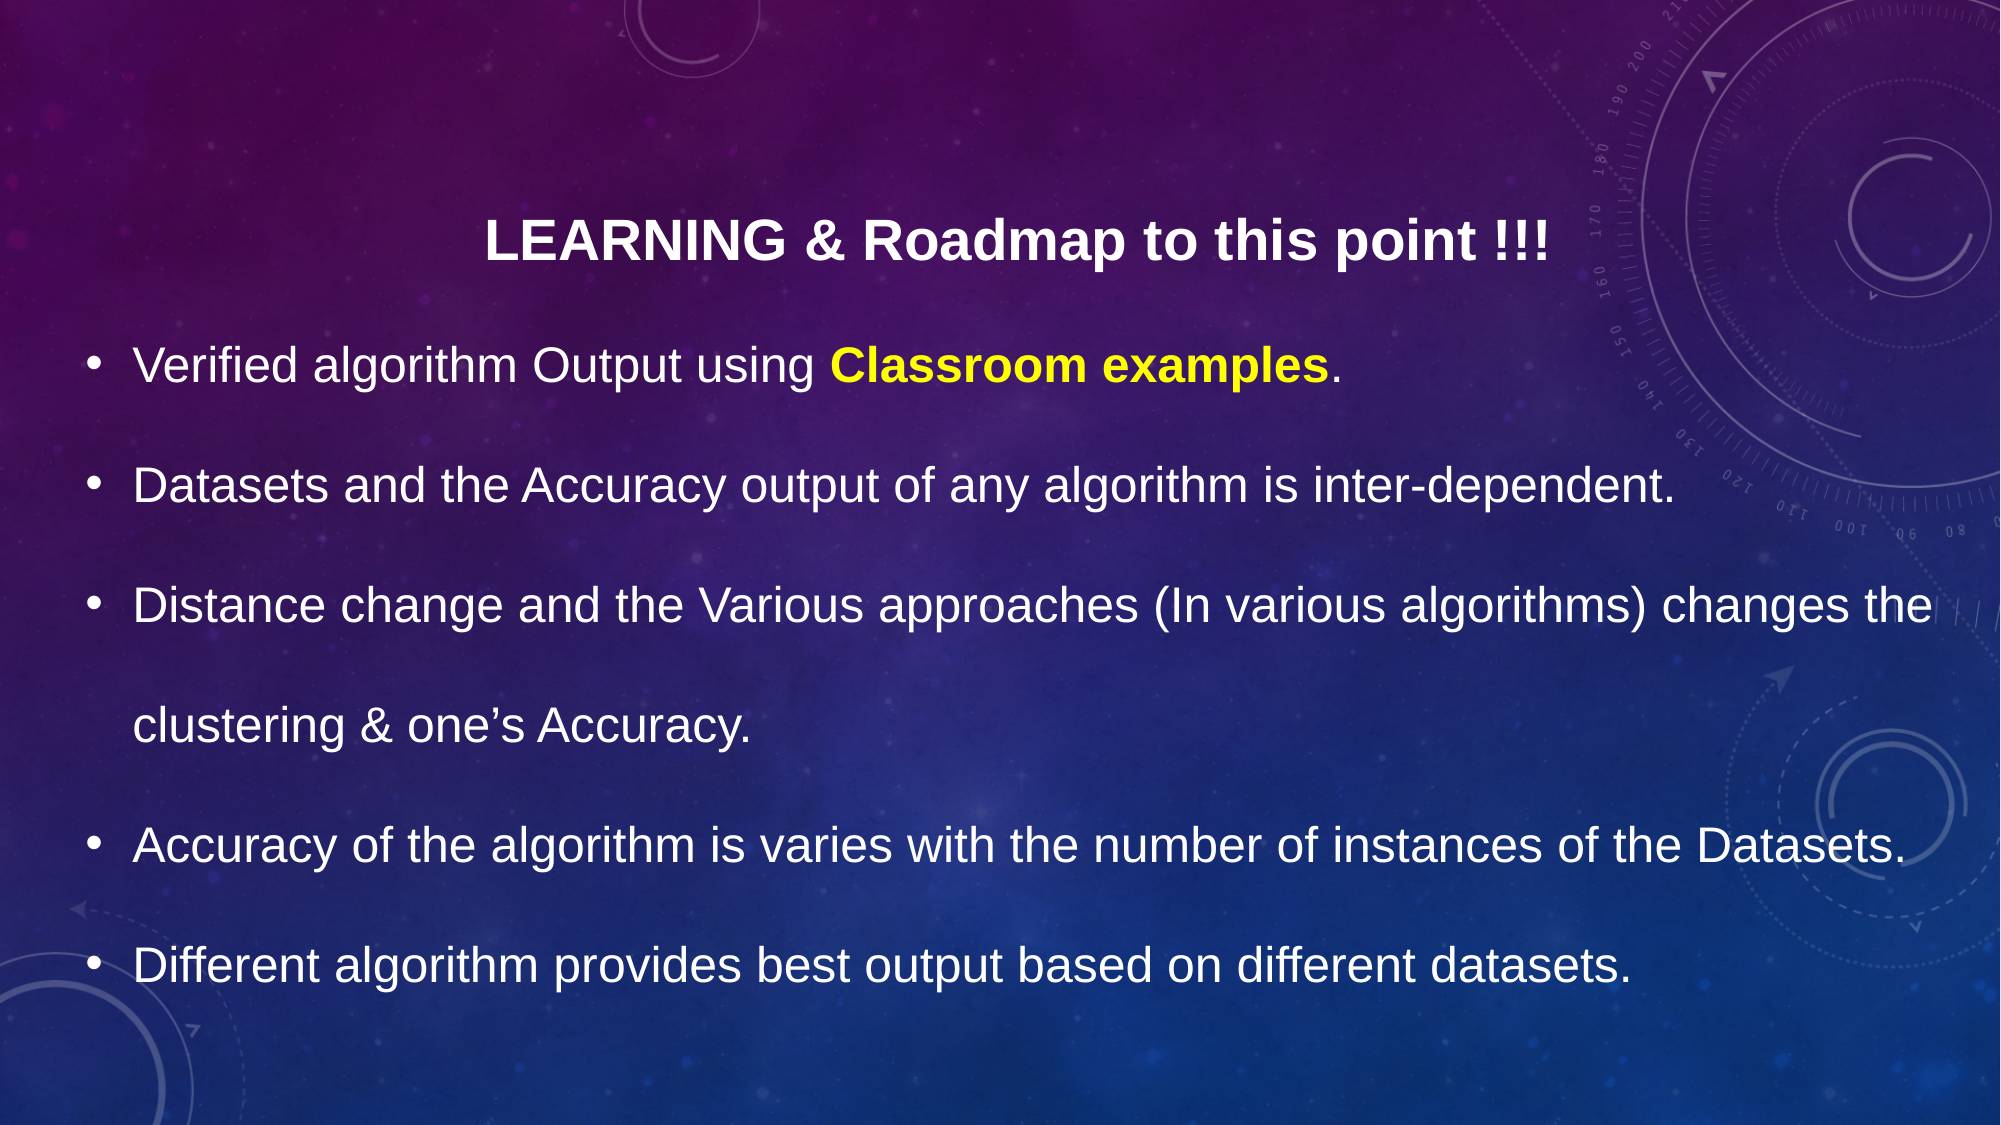

LEARNING & Roadmap to this point !!!
Verified algorithm Output using Classroom examples.
Datasets and the Accuracy output of any algorithm is inter-dependent.
Distance change and the Various approaches (In various algorithms) changes the clustering & one’s Accuracy.
Accuracy of the algorithm is varies with the number of instances of the Datasets.
Different algorithm provides best output based on different datasets.